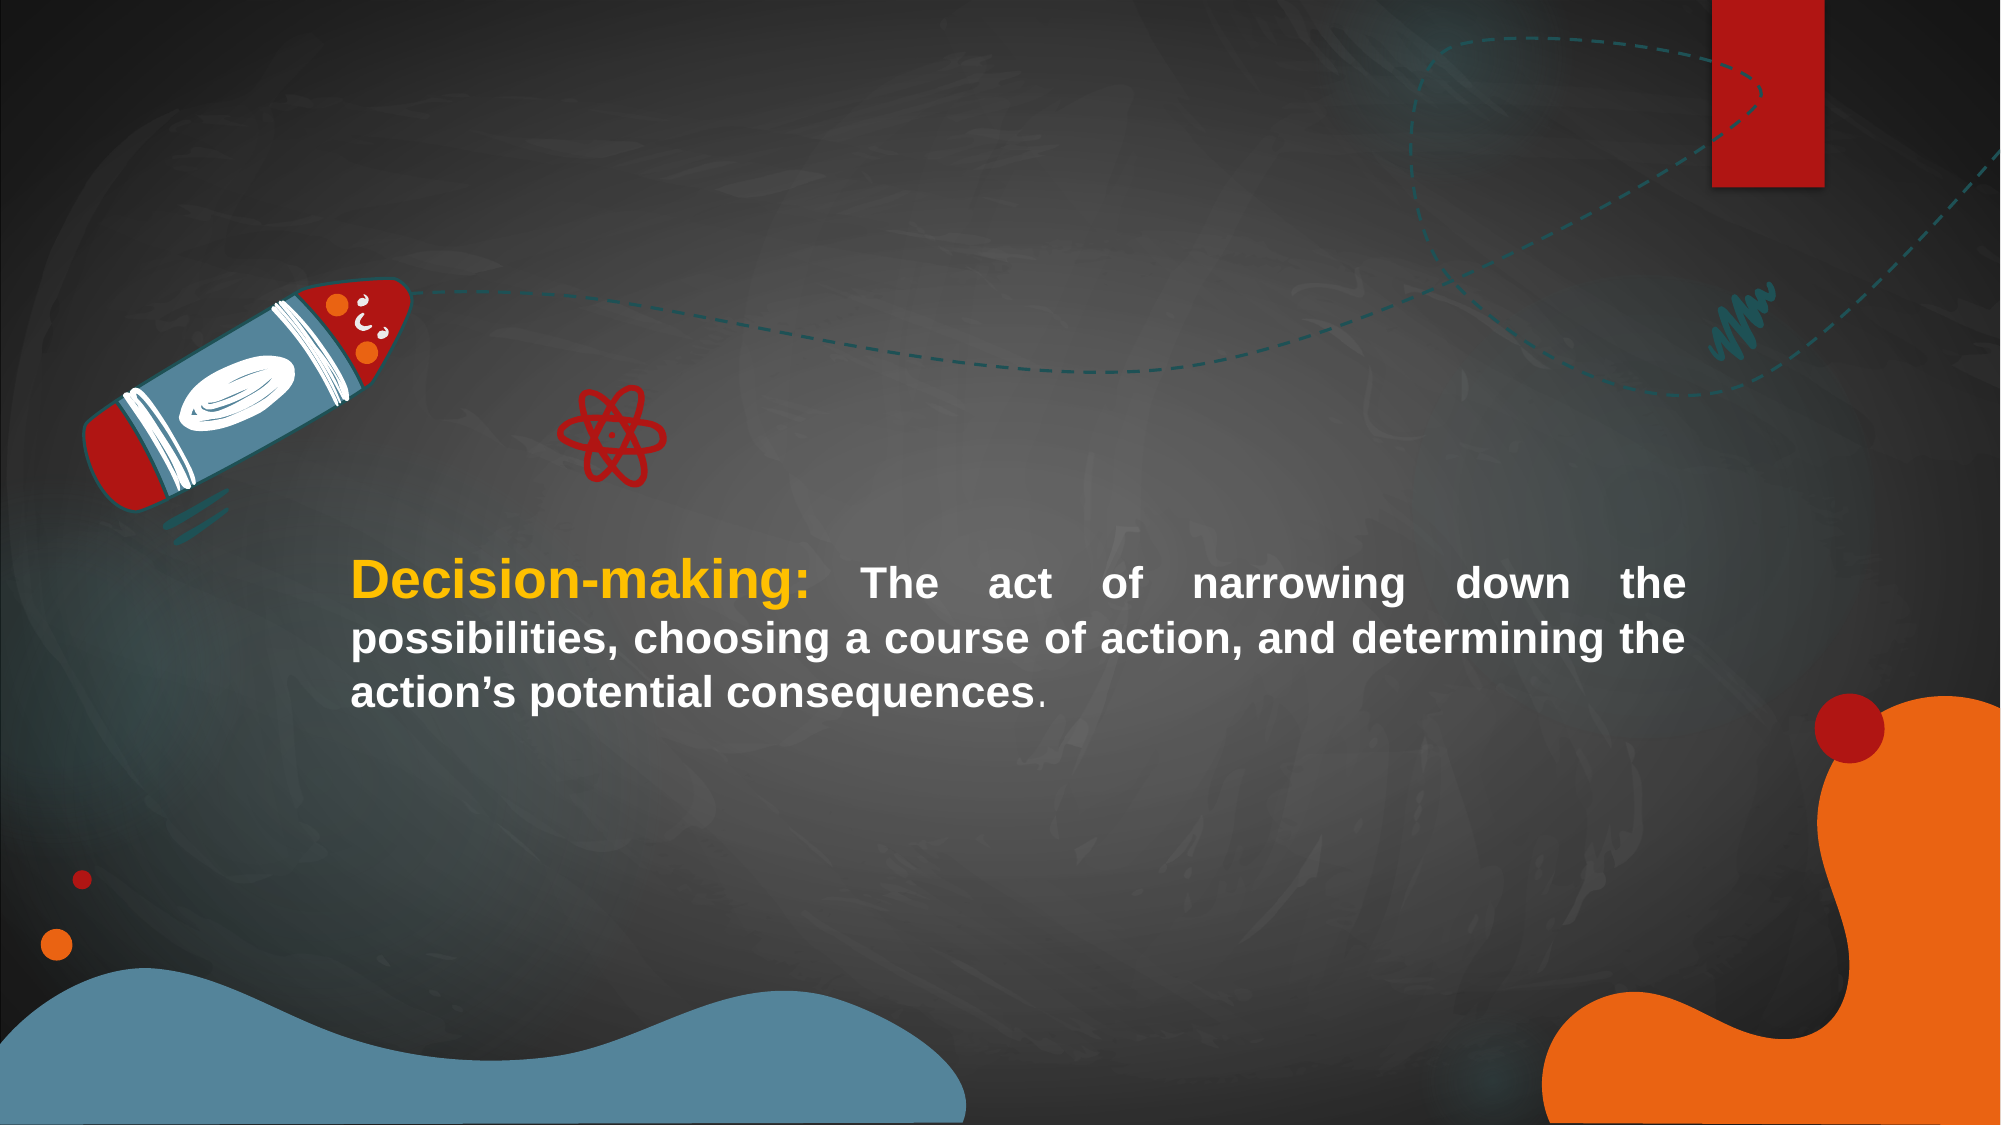

Decision-making: The act of narrowing down the possibilities, choosing a course of action, and determining the action’s potential consequences.